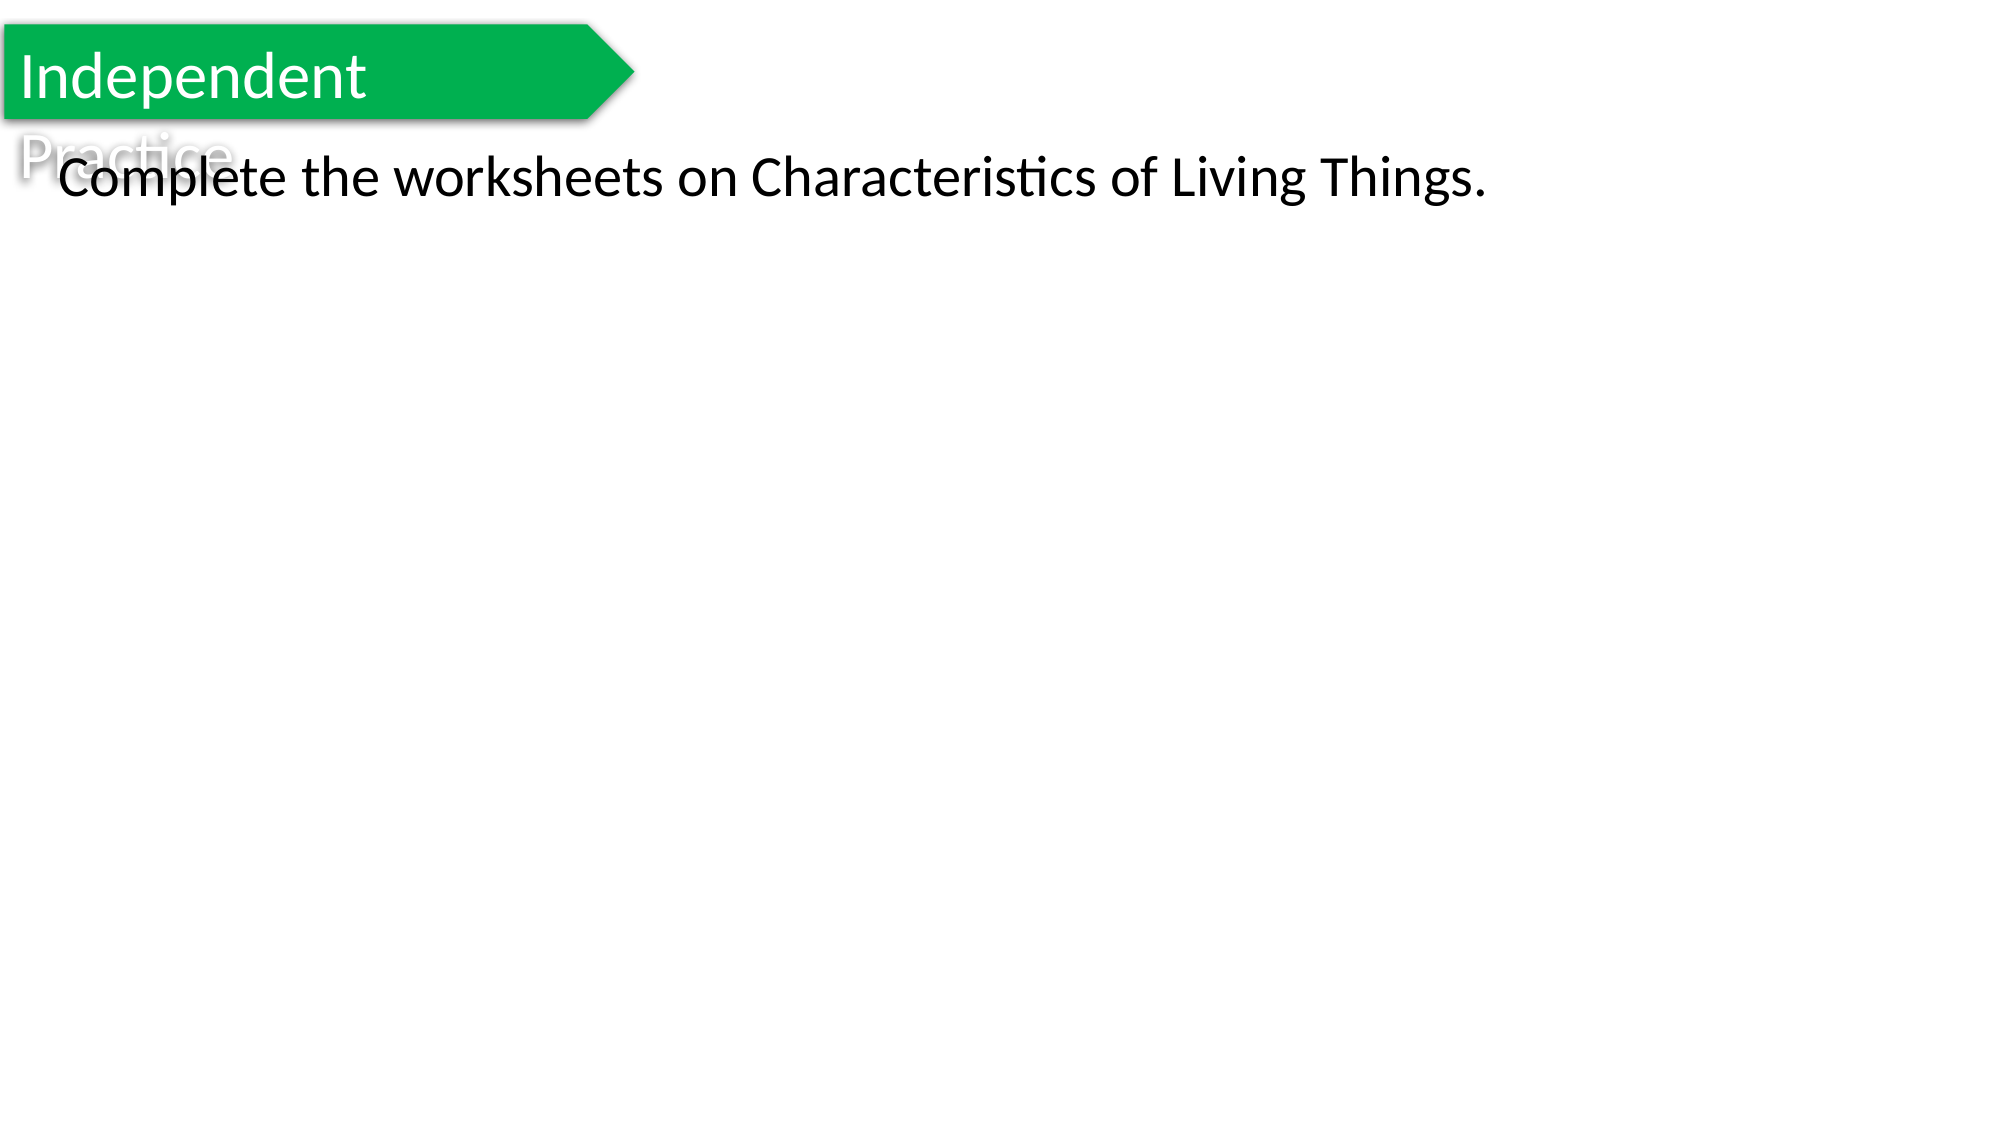

Independent Practice
Complete the worksheets on Characteristics of Living Things.